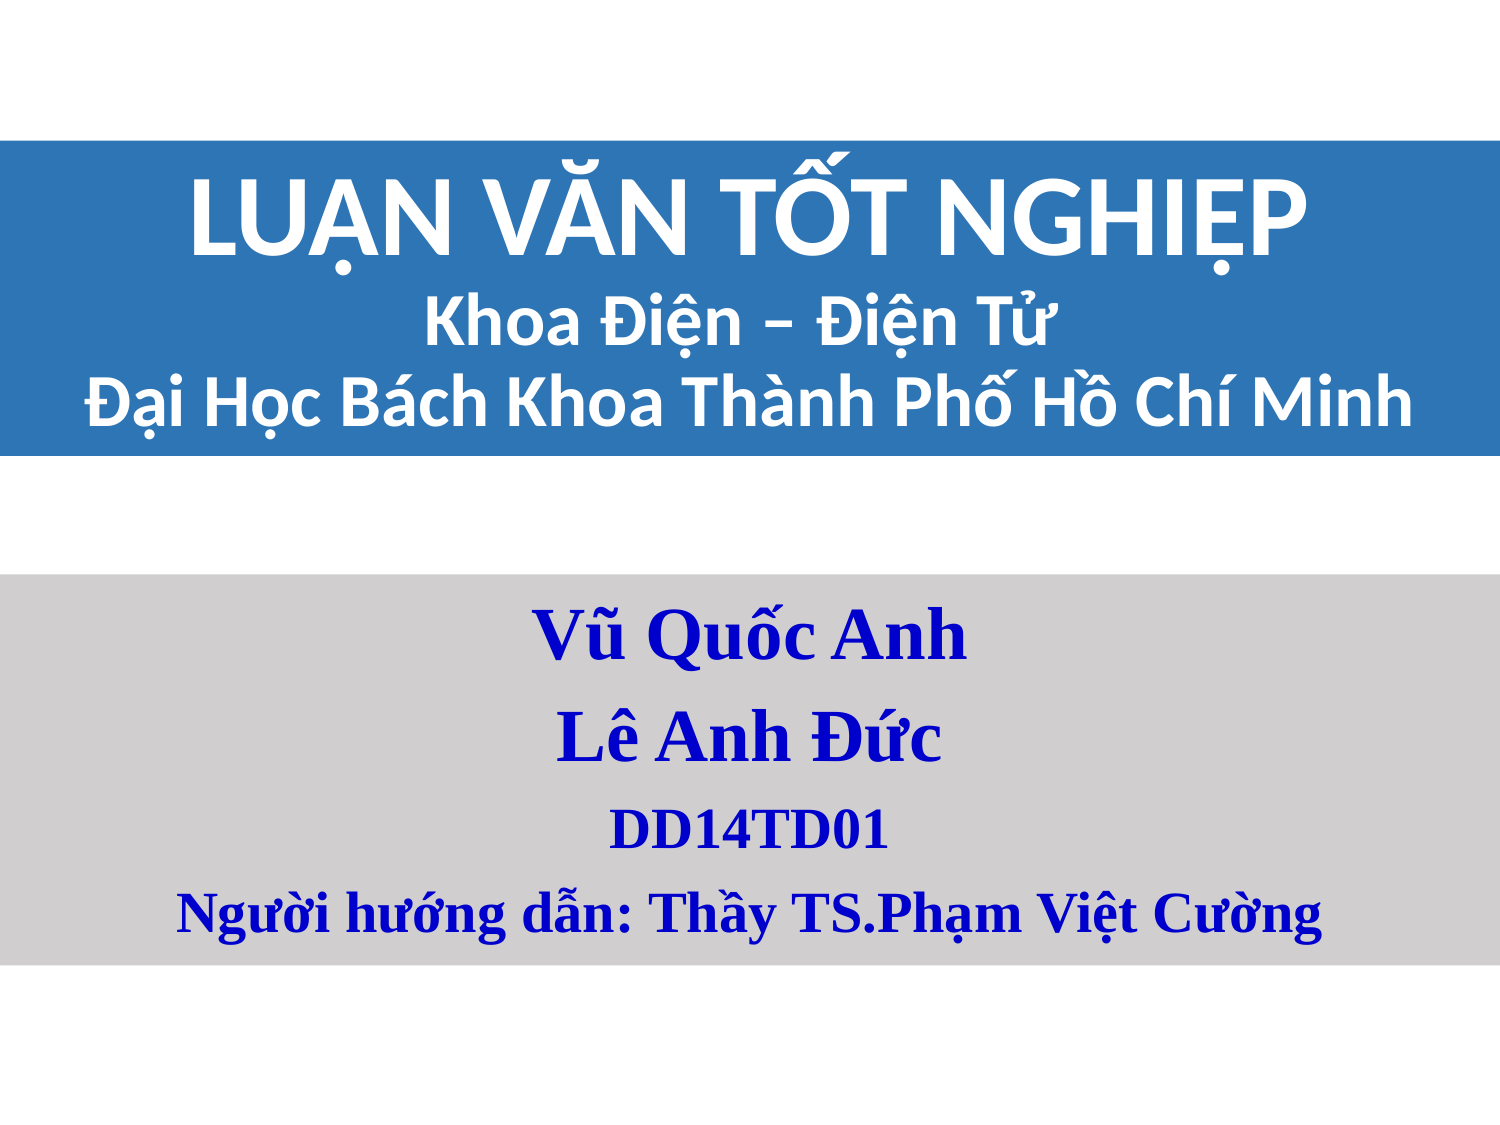

# LUẬN VĂN TỐT NGHIỆP Khoa Điện – Điện Tử Đại Học Bách Khoa Thành Phố Hồ Chí Minh
Vũ Quốc Anh
Lê Anh Đức
DD14TD01
Người hướng dẫn: Thầy TS.Phạm Việt Cường